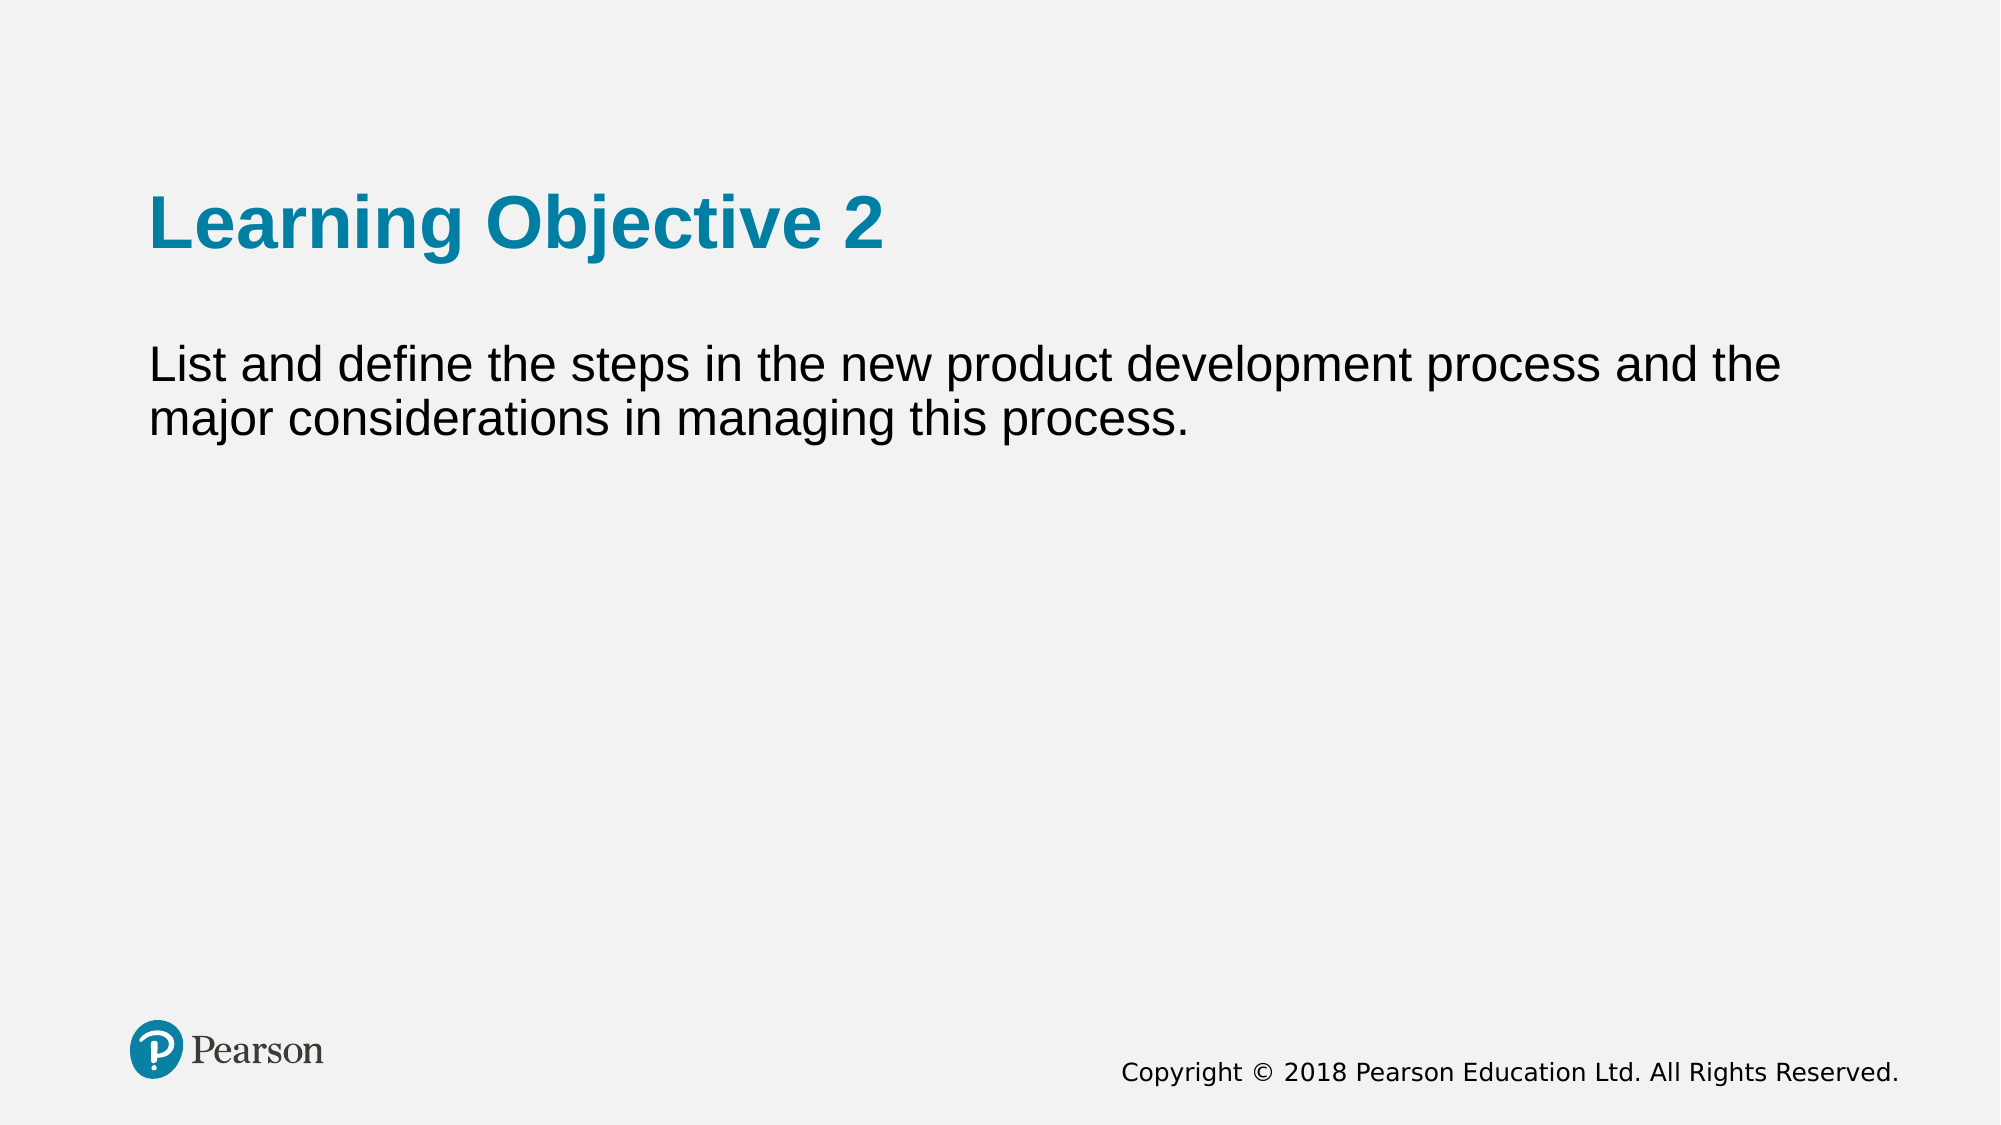

# Learning Objective 2
List and define the steps in the new product development process and the major considerations in managing this process.